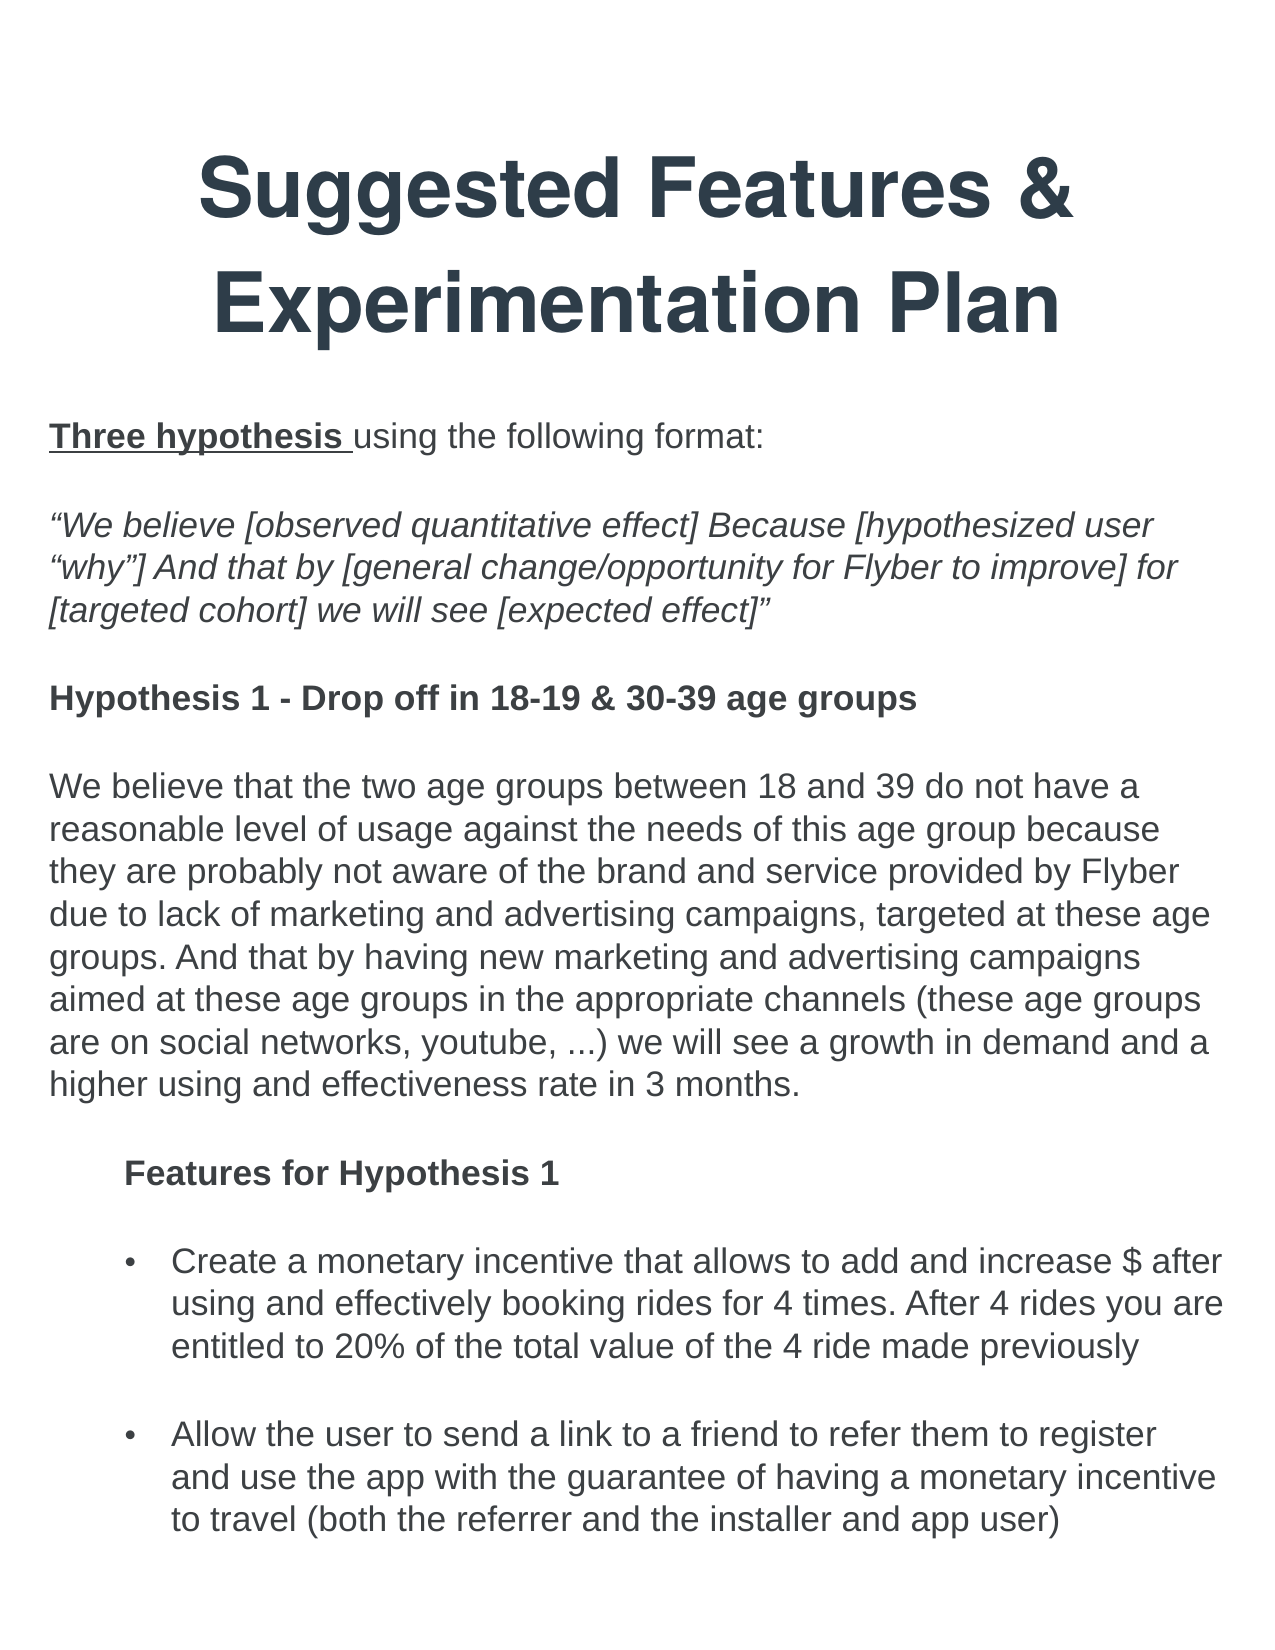

# Suggested Features & Experimentation Plan
Three hypothesis using the following format:
“We believe [observed quantitative effect] Because [hypothesized user “why”] And that by [general change/opportunity for Flyber to improve] for [targeted cohort] we will see [expected effect]”
Hypothesis 1 - Drop off in 18-19 & 30-39 age groups
We believe that the two age groups between 18 and 39 do not have a reasonable level of usage against the needs of this age group because they are probably not aware of the brand and service provided by Flyber due to lack of marketing and advertising campaigns, targeted at these age groups. And that by having new marketing and advertising campaigns aimed at these age groups in the appropriate channels (these age groups are on social networks, youtube, ...) we will see a growth in demand and a higher using and effectiveness rate in 3 months.
Features for Hypothesis 1
Create a monetary incentive that allows to add and increase $ after using and effectively booking rides for 4 times. After 4 rides you are entitled to 20% of the total value of the 4 ride made previously
Allow the user to send a link to a friend to refer them to register and use the app with the guarantee of having a monetary incentive to travel (both the referrer and the installer and app user)